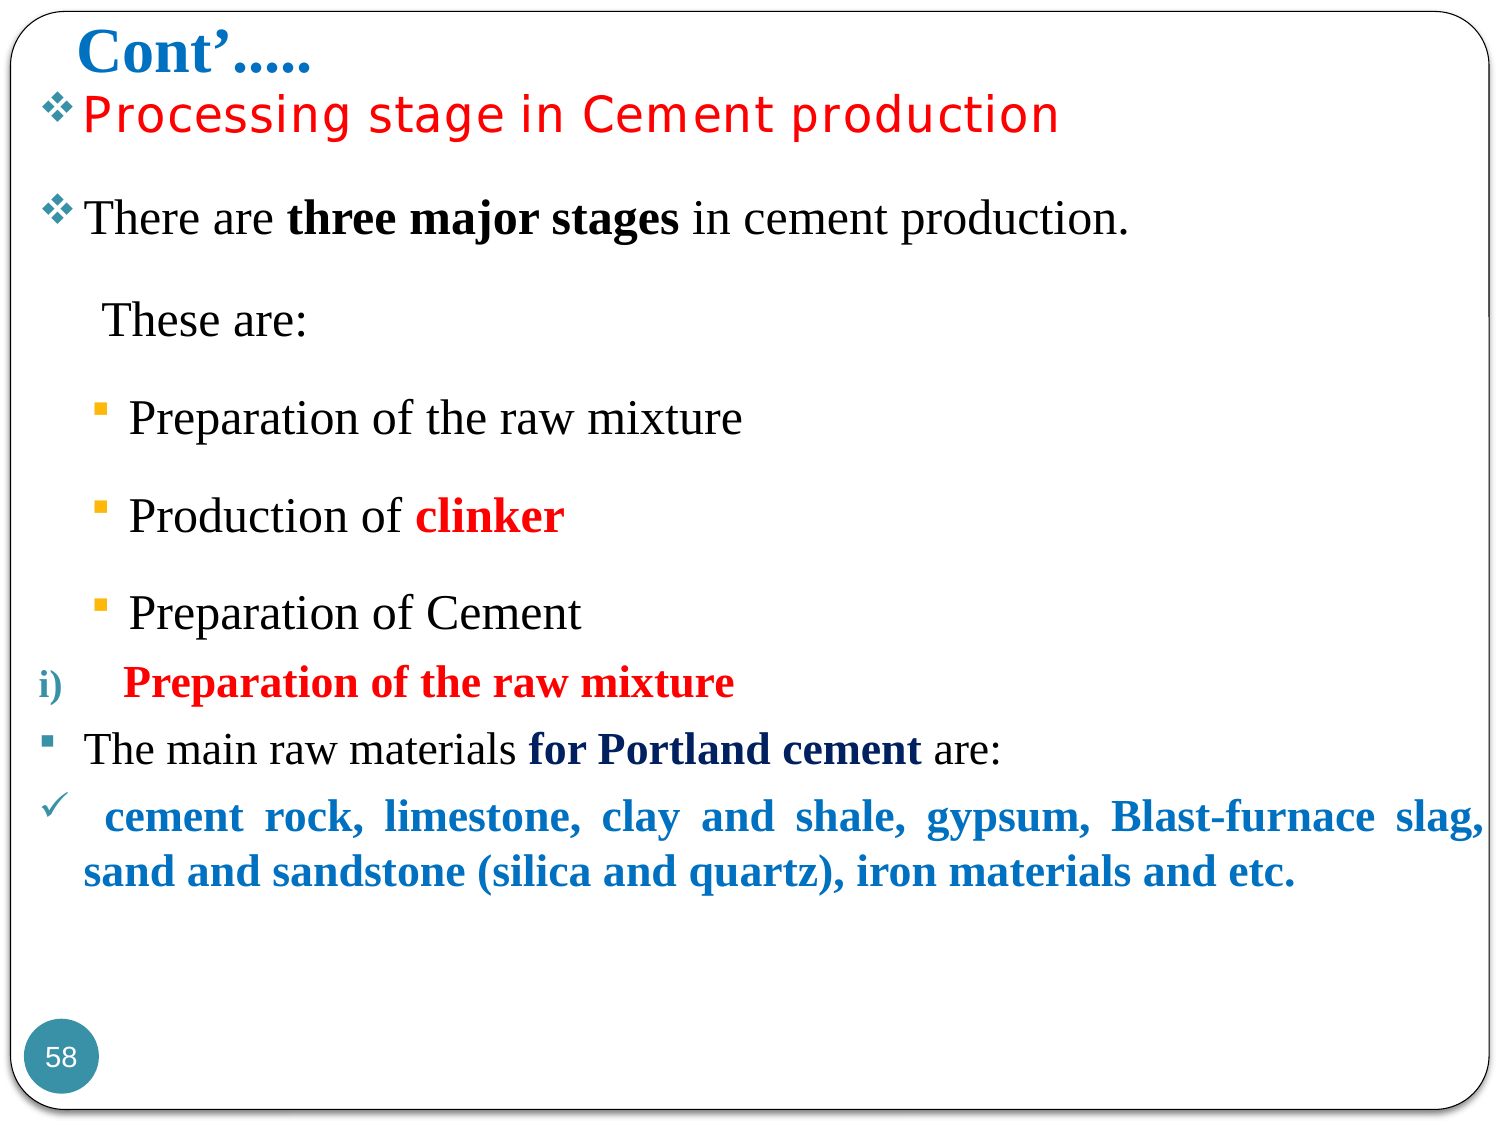

# Cont’.....
Processing stage in Cement production
There are three major stages in cement production.
     These are:
Preparation of the raw mixture
Production of clinker
Preparation of Cement
Preparation of the raw mixture
The main raw materials for Portland cement are:
 cement rock, limestone, clay and shale, gypsum, Blast-furnace slag, sand and sandstone (silica and quartz), iron materials and etc.

58